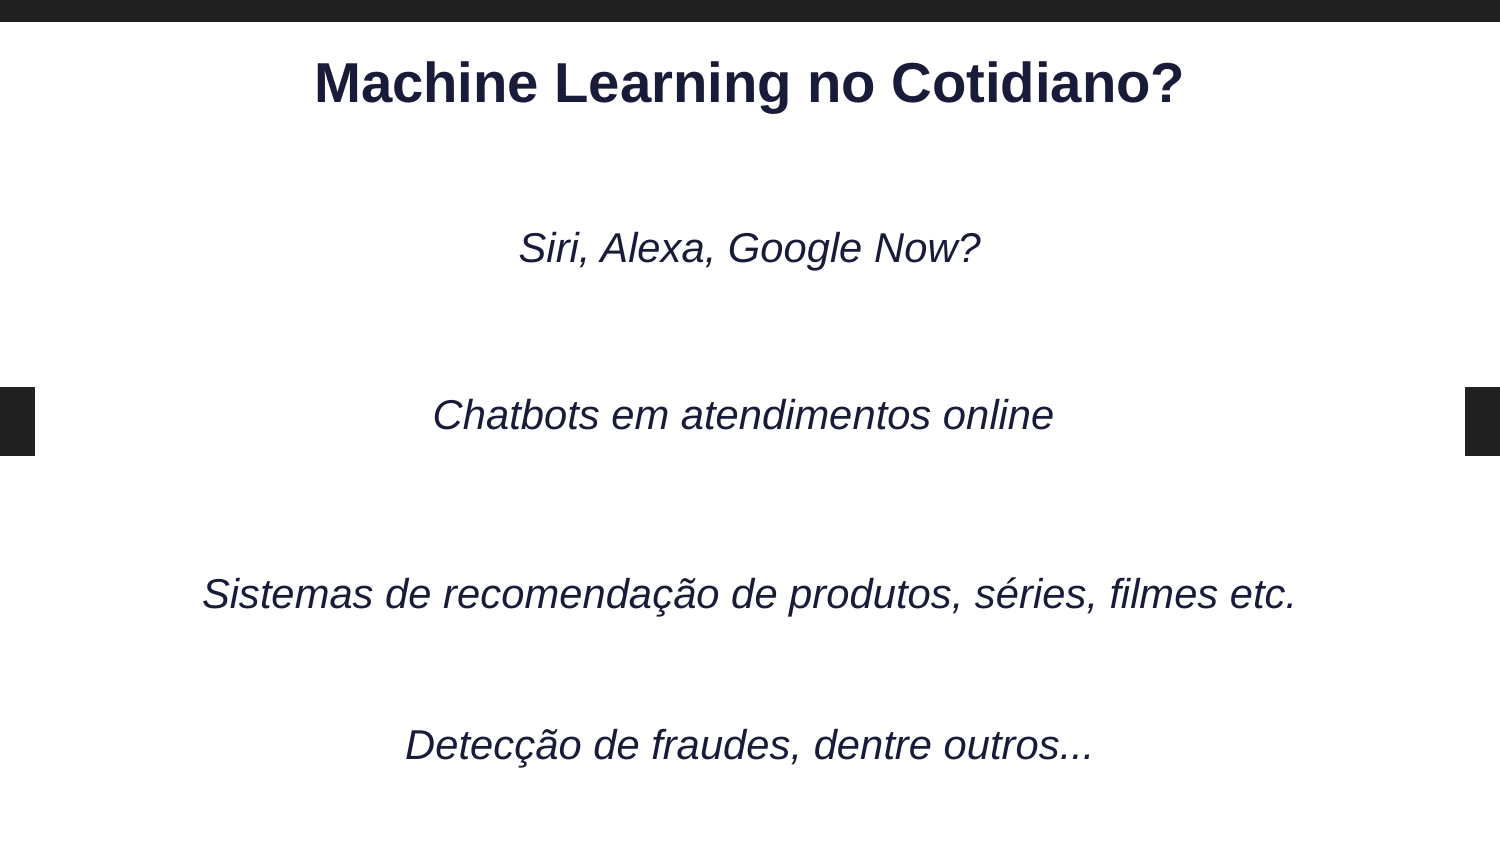

Machine Learning no Cotidiano?
Siri, Alexa, Google Now?
Chatbots em atendimentos online

Sistemas de recomendação de produtos, séries, filmes etc.
Detecção de fraudes, dentre outros...